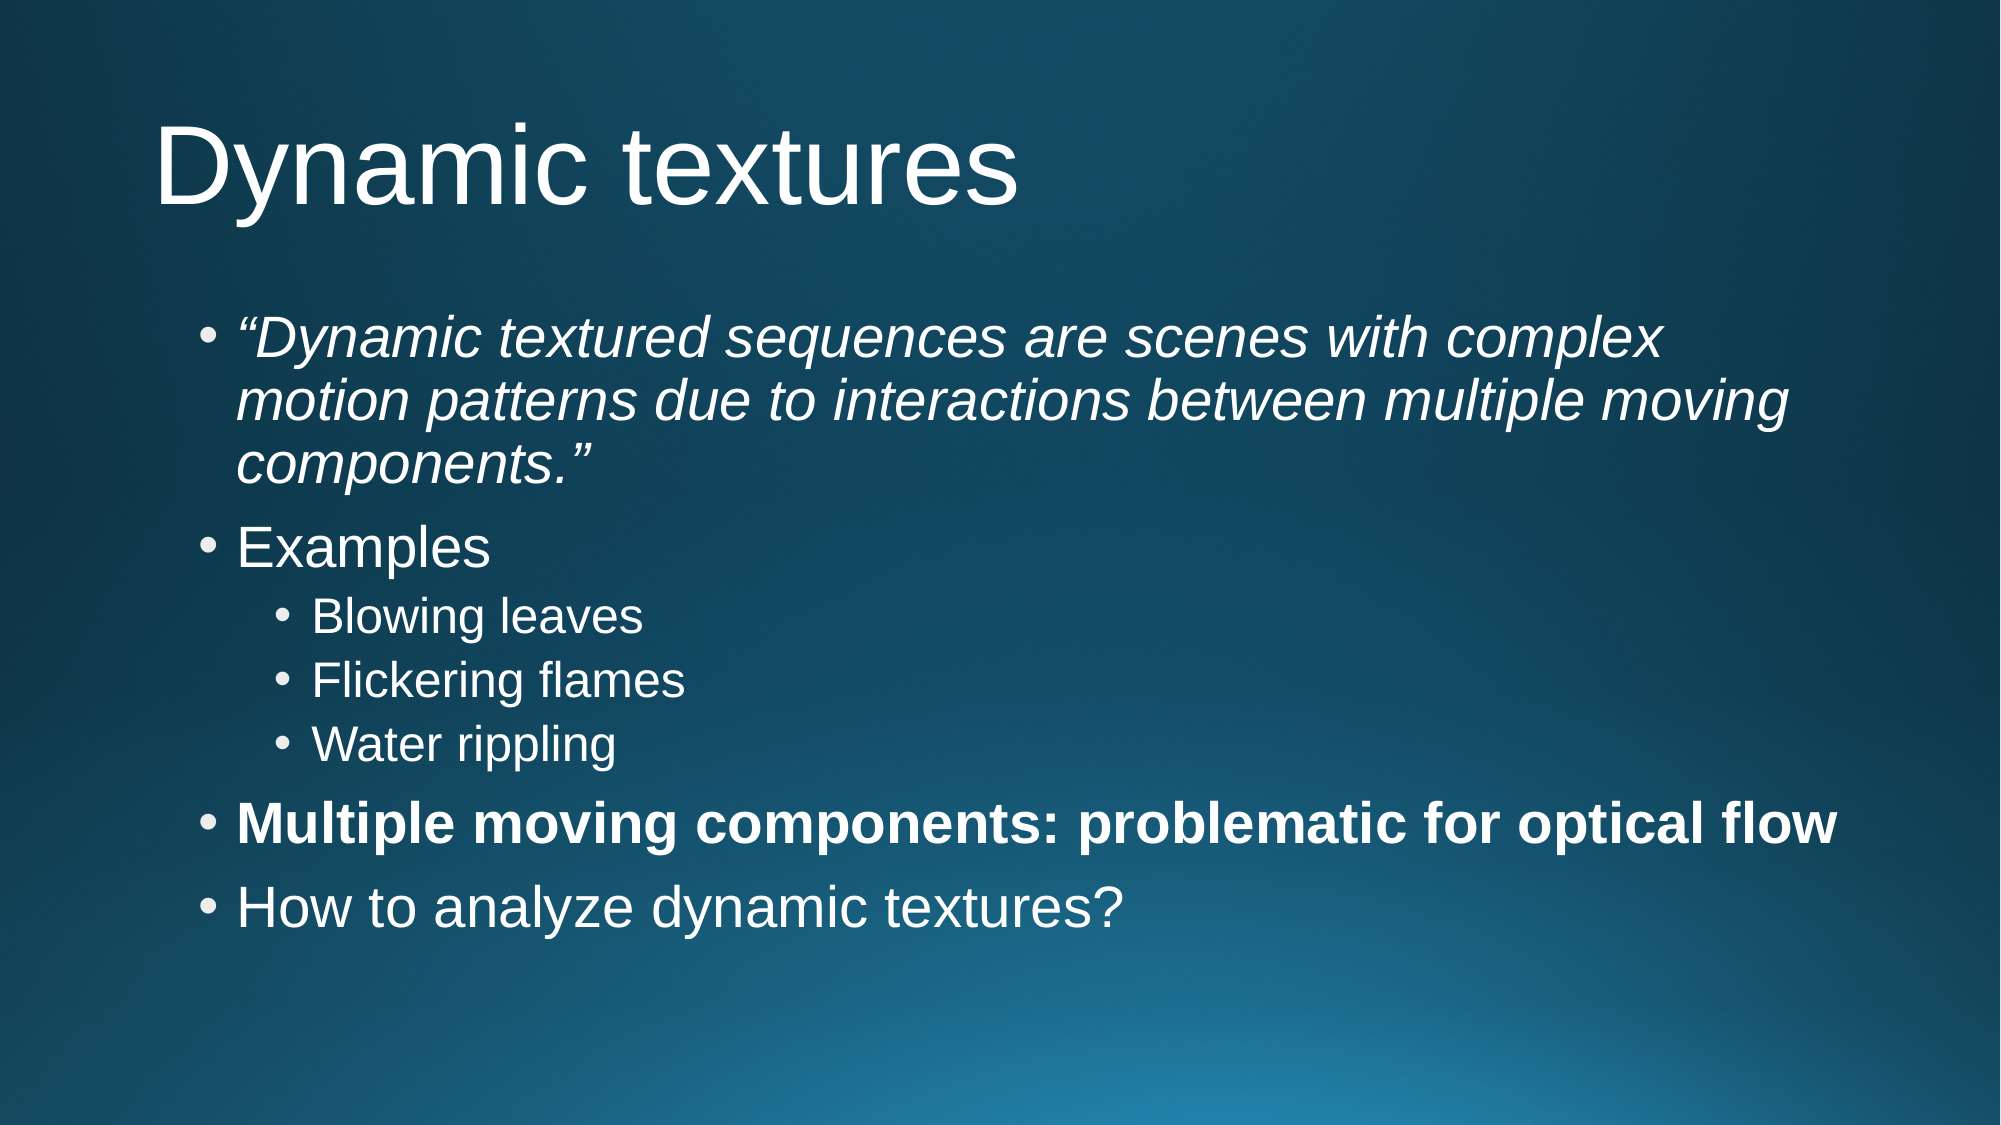

# Dynamic textures
“Dynamic textured sequences are scenes with complex motion patterns due to interactions between multiple moving components.”
Examples
Blowing leaves
Flickering flames
Water rippling
Multiple moving components: problematic for optical flow
How to analyze dynamic textures?